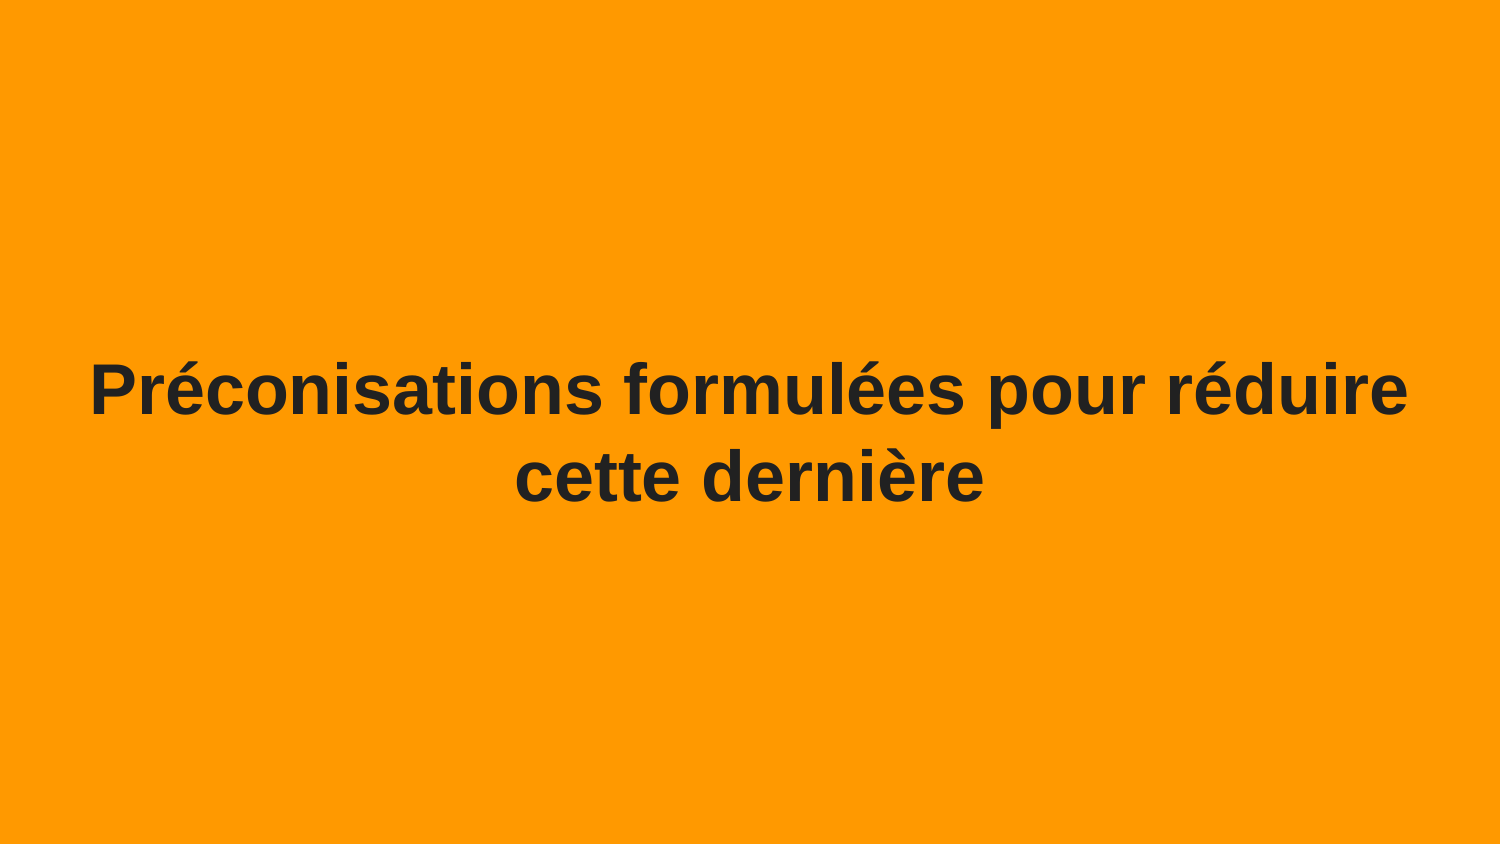

# Préconisations formulées pour réduire cette dernière